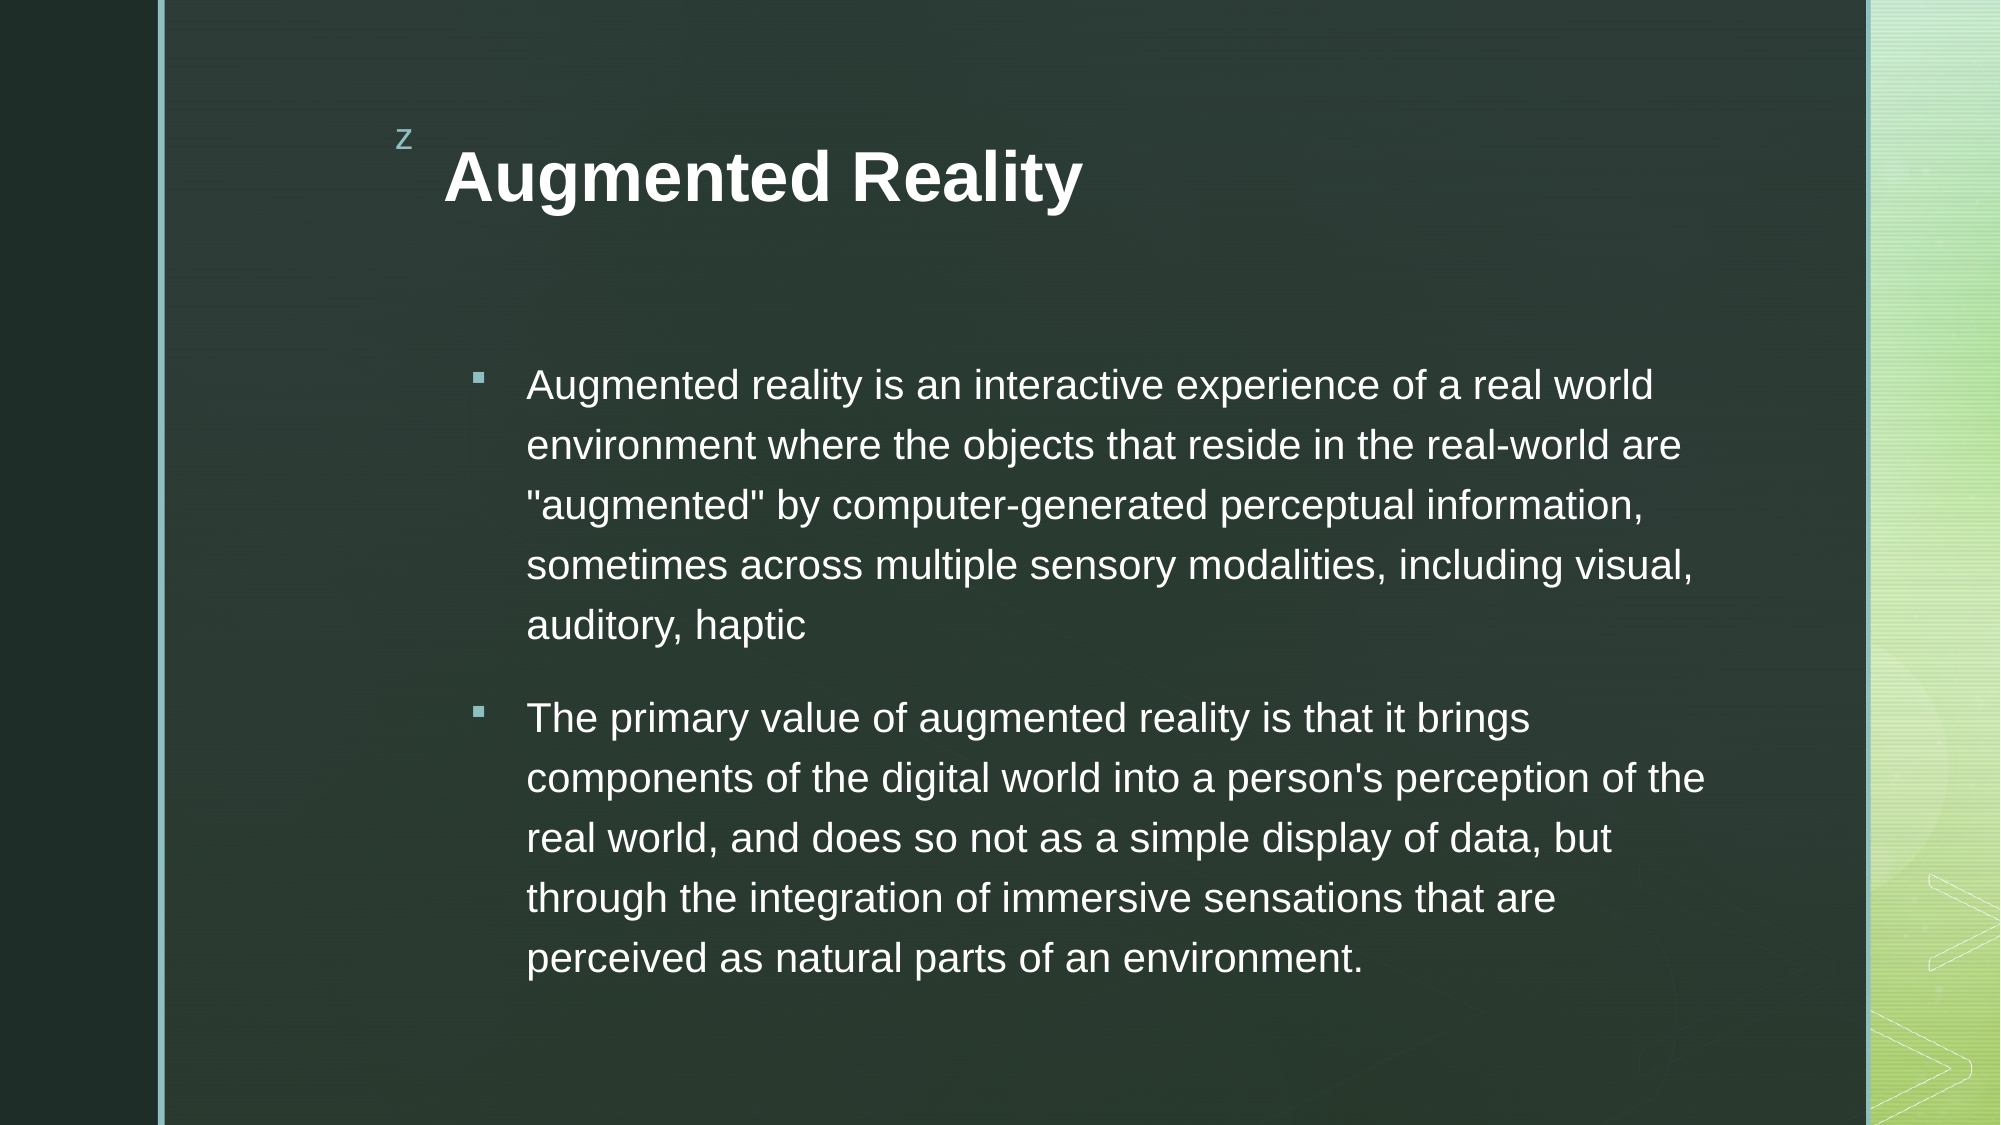

# Augmented Reality
Augmented reality is an interactive experience of a real world environment where the objects that reside in the real-world are "augmented" by computer-generated perceptual information, sometimes across multiple sensory modalities, including visual, auditory, haptic
The primary value of augmented reality is that it brings components of the digital world into a person's perception of the real world, and does so not as a simple display of data, but through the integration of immersive sensations that are perceived as natural parts of an environment.